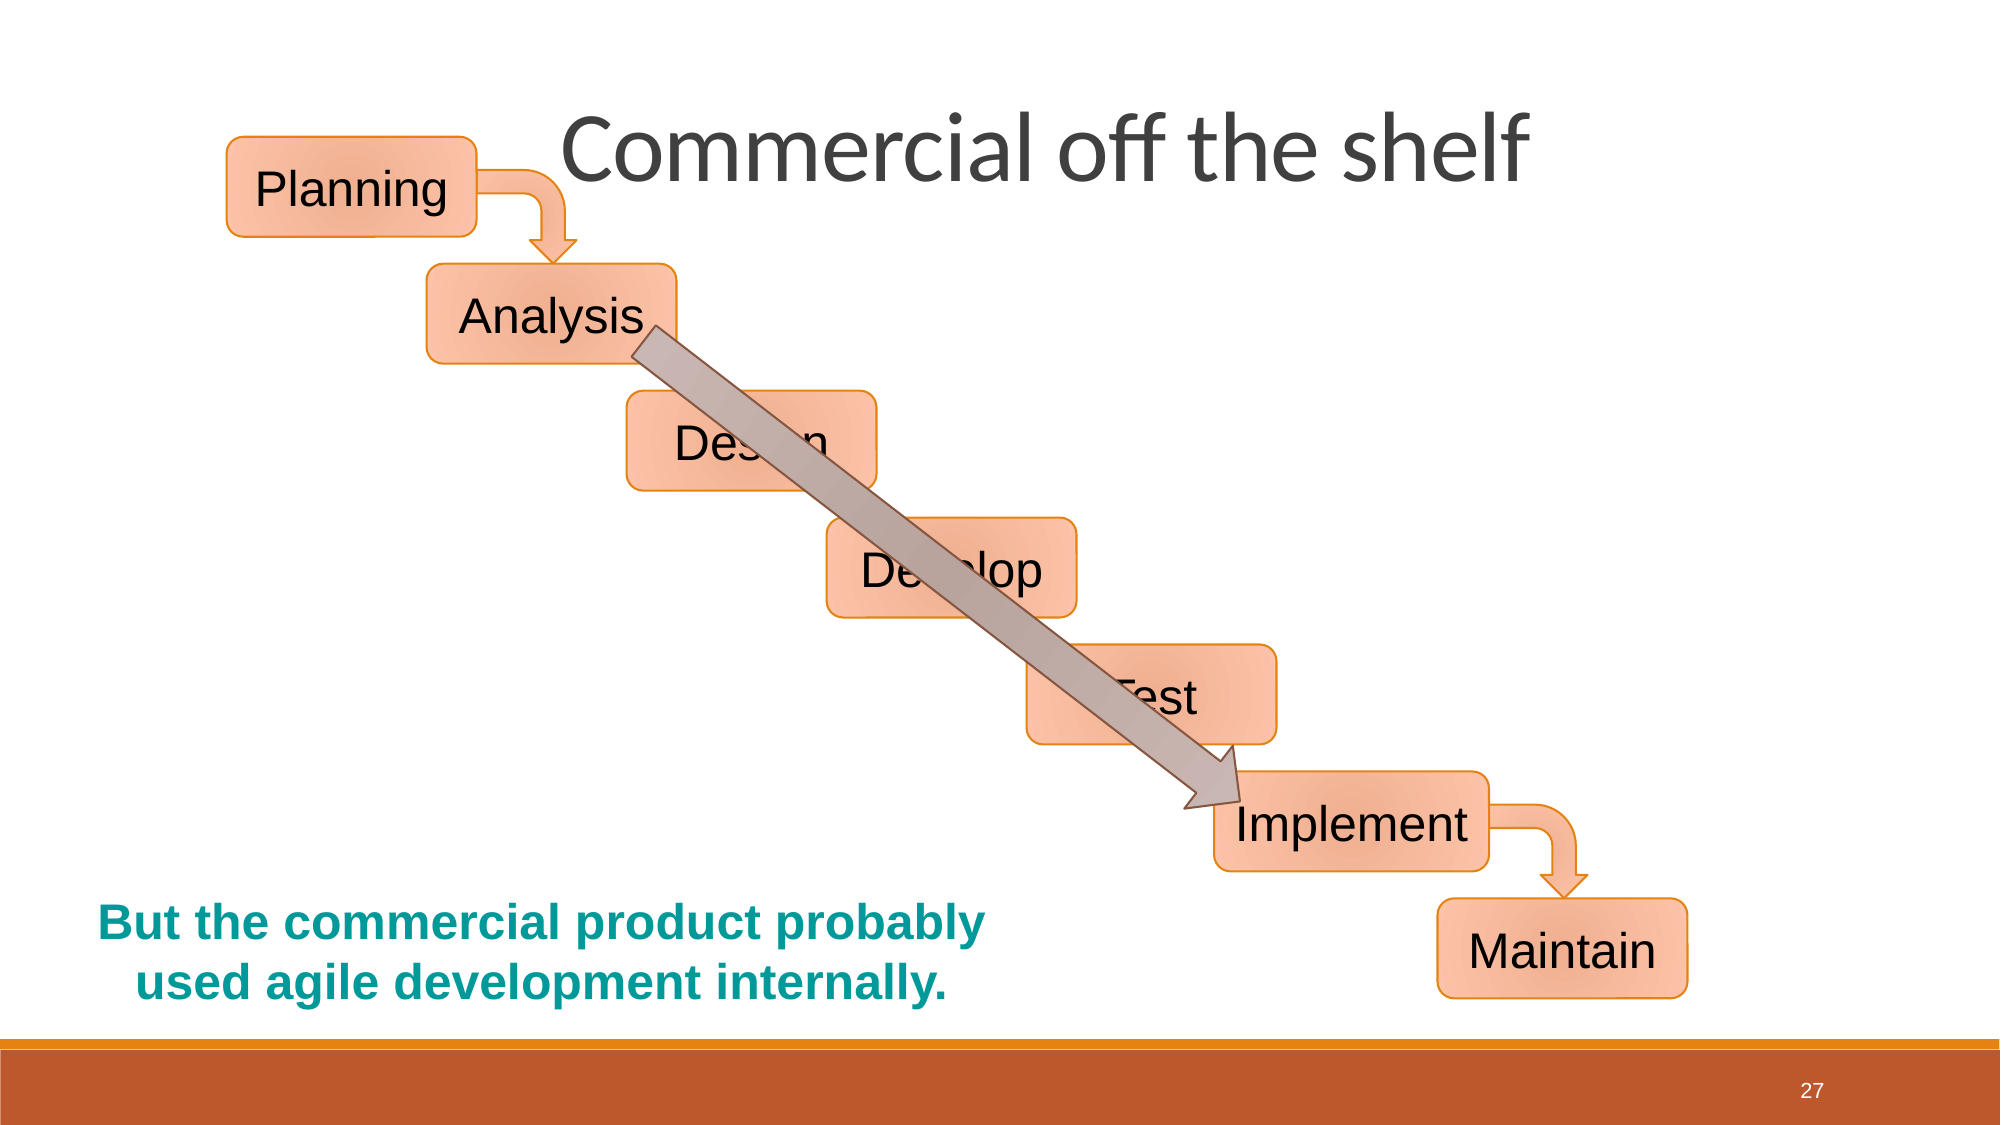

Commercial off the shelf
Planning

Analysis
Design
Develop

Test
Implement

But the commercial product probably
used agile development internally.
Maintain
27